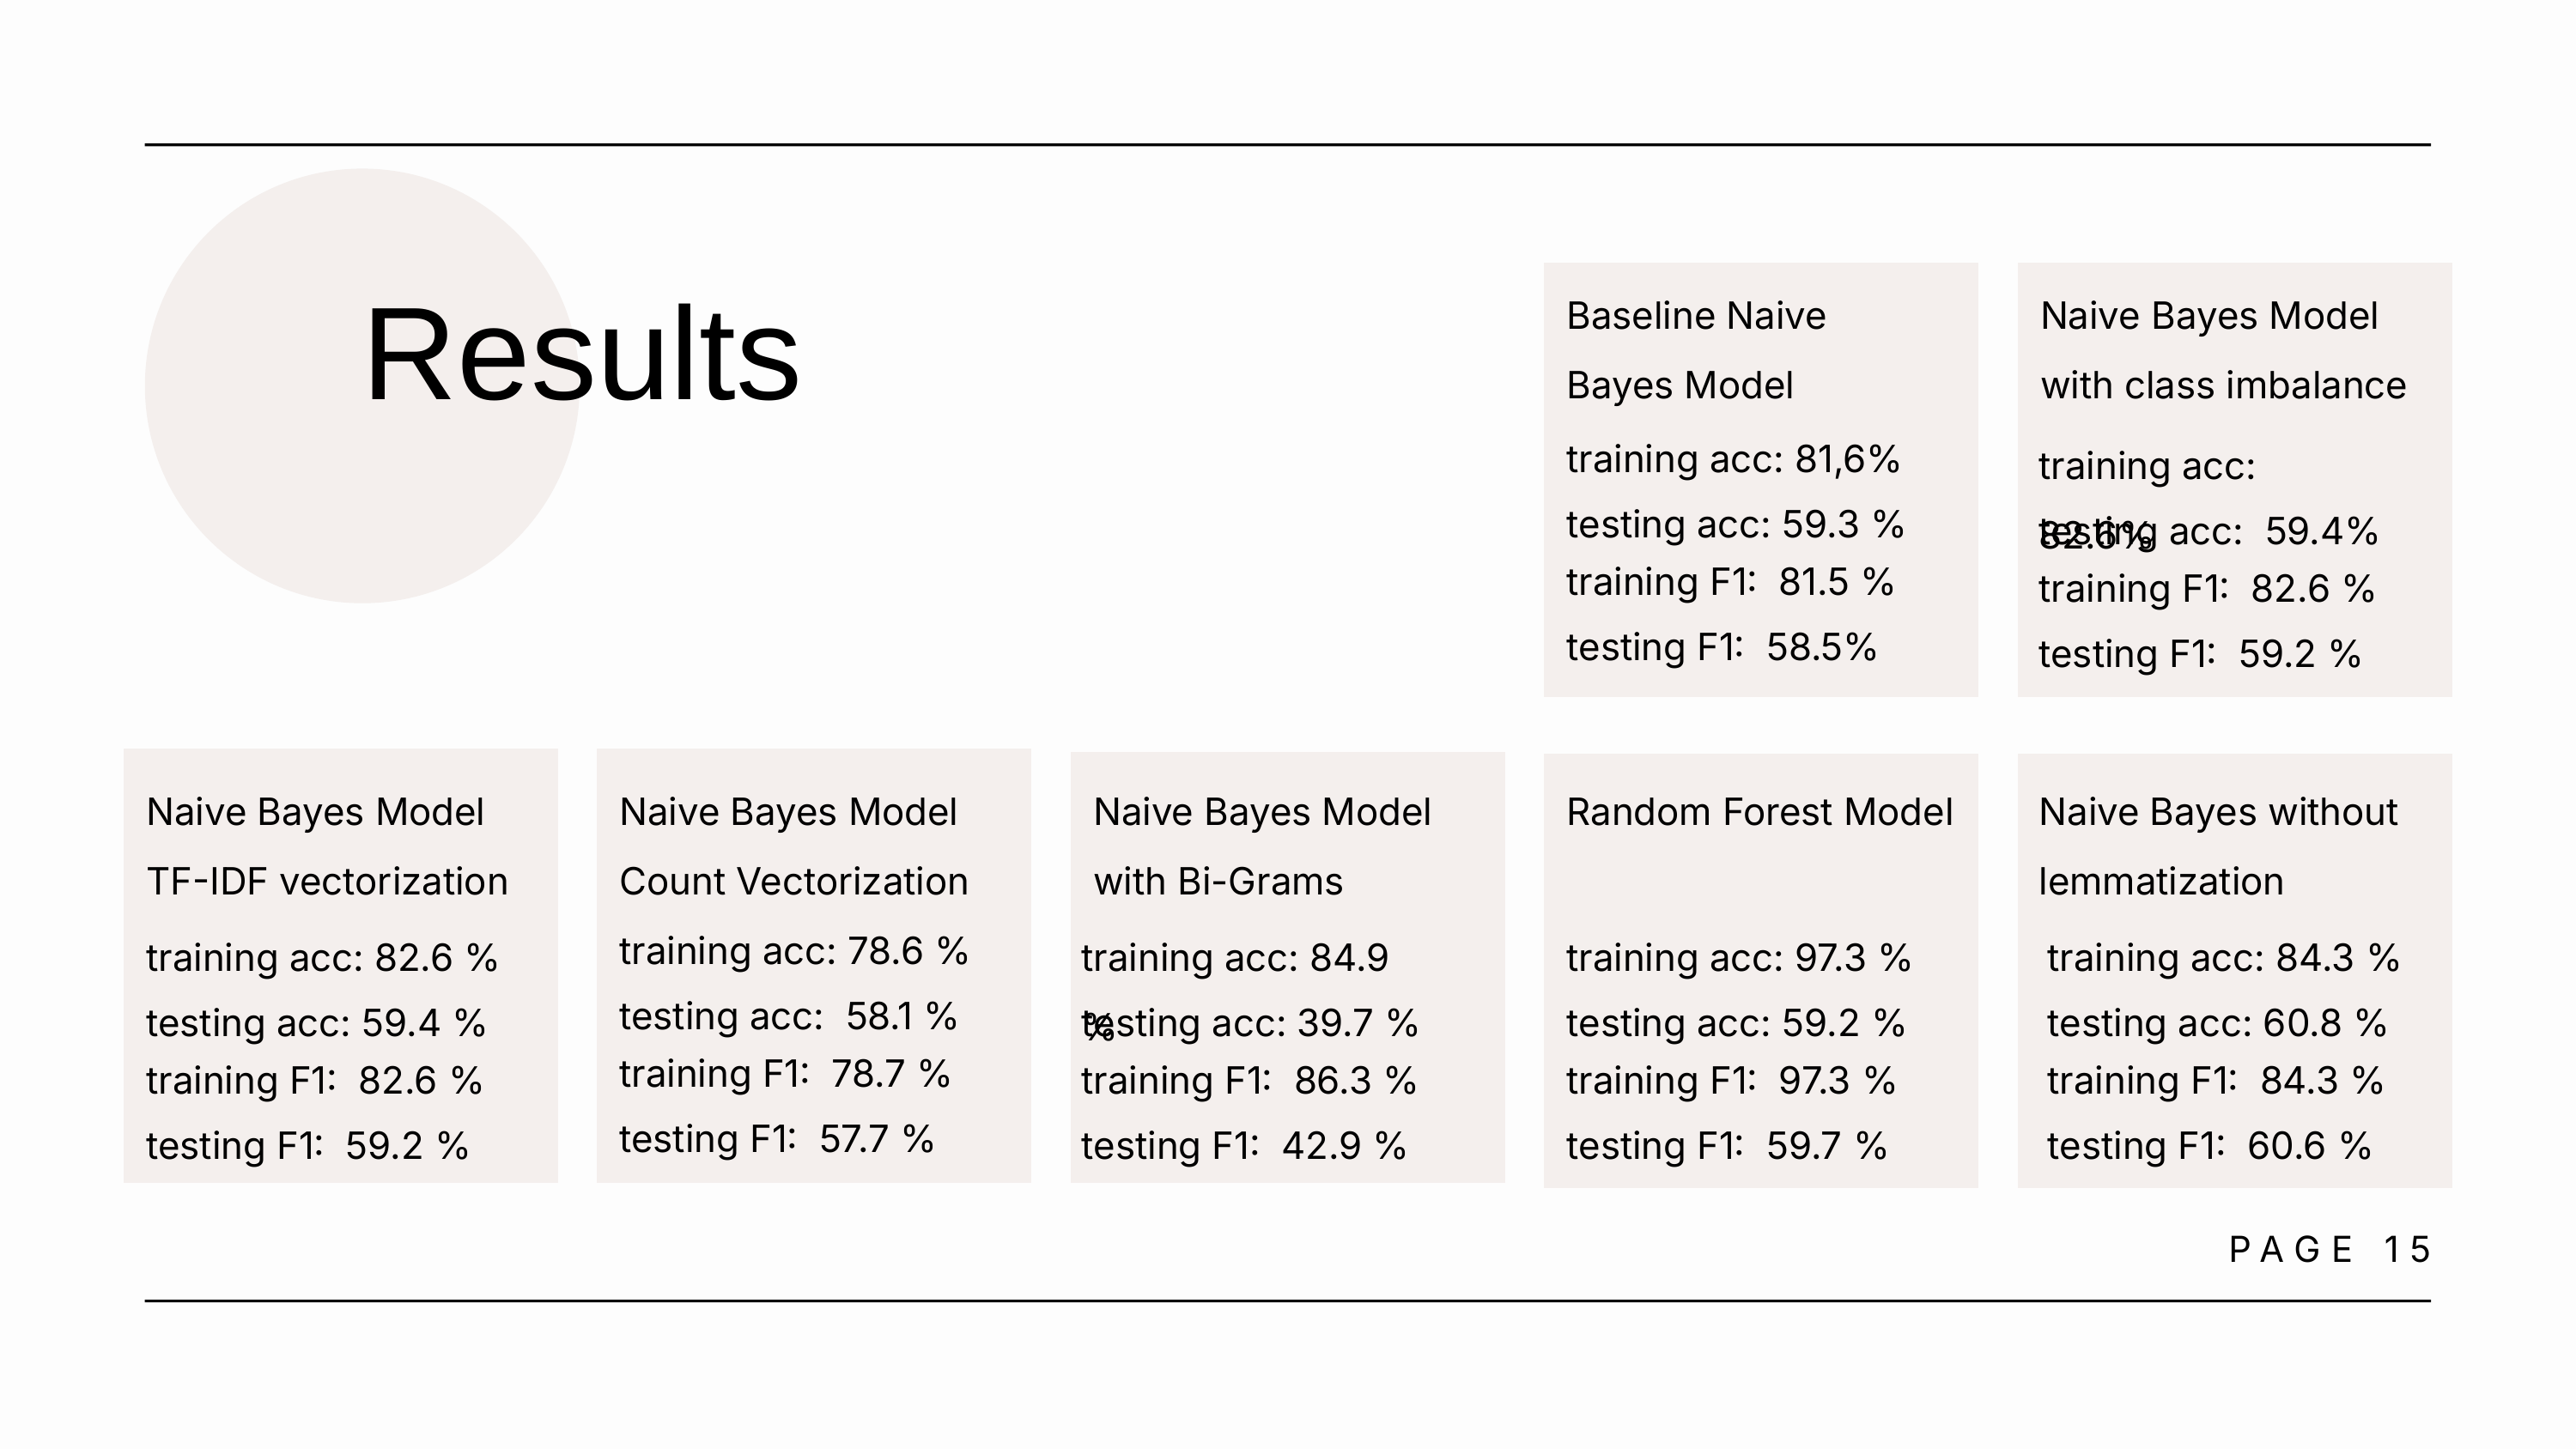

Results

Baseline Naive
Bayes Model
Naive Bayes Model with class imbalance
training acc: 81,6%
training acc: 82.6%
testing acc: 59.3 %
testing acc:  59.4%
training F1:  81.5 %
training F1:  82.6 %
testing F1:  58.5%
testing F1:  59.2 %

Naive Bayes Model TF-IDF vectorization
Naive Bayes Model  Count Vectorization
Naive Bayes Model with Bi-Grams
Random Forest Model
Naive Bayes without lemmatization
training acc: 78.6 %
training acc: 82.6 %
training acc: 84.9 %
training acc: 97.3 %
training acc: 84.3 %
testing acc:  58.1 %
testing acc: 59.4 %
testing acc: 39.7 %
testing acc: 59.2 %
testing acc: 60.8 %
training F1:  78.7 %
training F1:  82.6 %
training F1:  86.3 %
training F1:  97.3 %
training F1:  84.3 %
testing F1:  57.7 %
testing F1:  59.2 %
testing F1:  42.9 %
testing F1:  59.7 %
testing F1:  60.6 %
PAGE 15